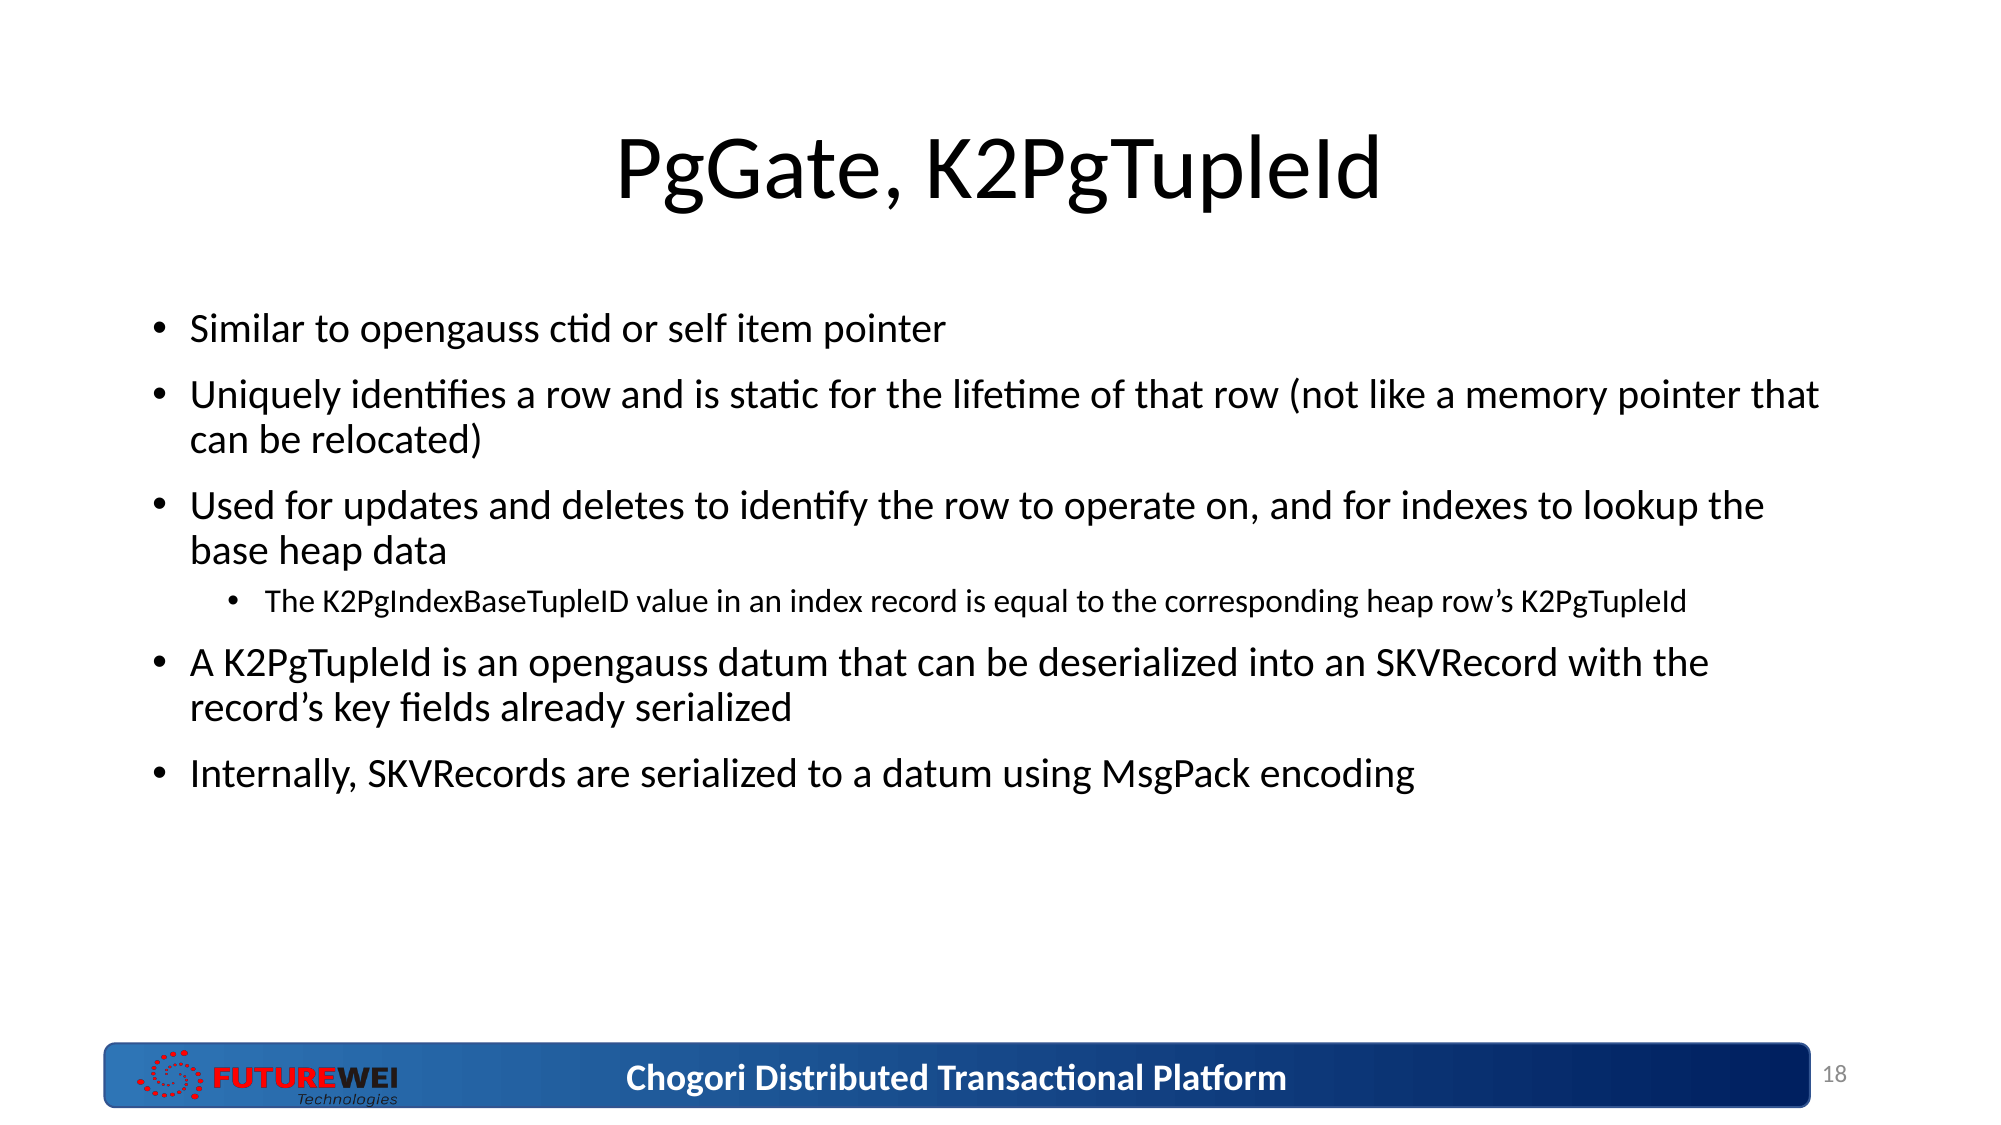

# PgGate, K2PgTupleId
Similar to opengauss ctid or self item pointer
Uniquely identifies a row and is static for the lifetime of that row (not like a memory pointer that can be relocated)
Used for updates and deletes to identify the row to operate on, and for indexes to lookup the base heap data
The K2PgIndexBaseTupleID value in an index record is equal to the corresponding heap row’s K2PgTupleId
A K2PgTupleId is an opengauss datum that can be deserialized into an SKVRecord with the record’s key fields already serialized
Internally, SKVRecords are serialized to a datum using MsgPack encoding
18